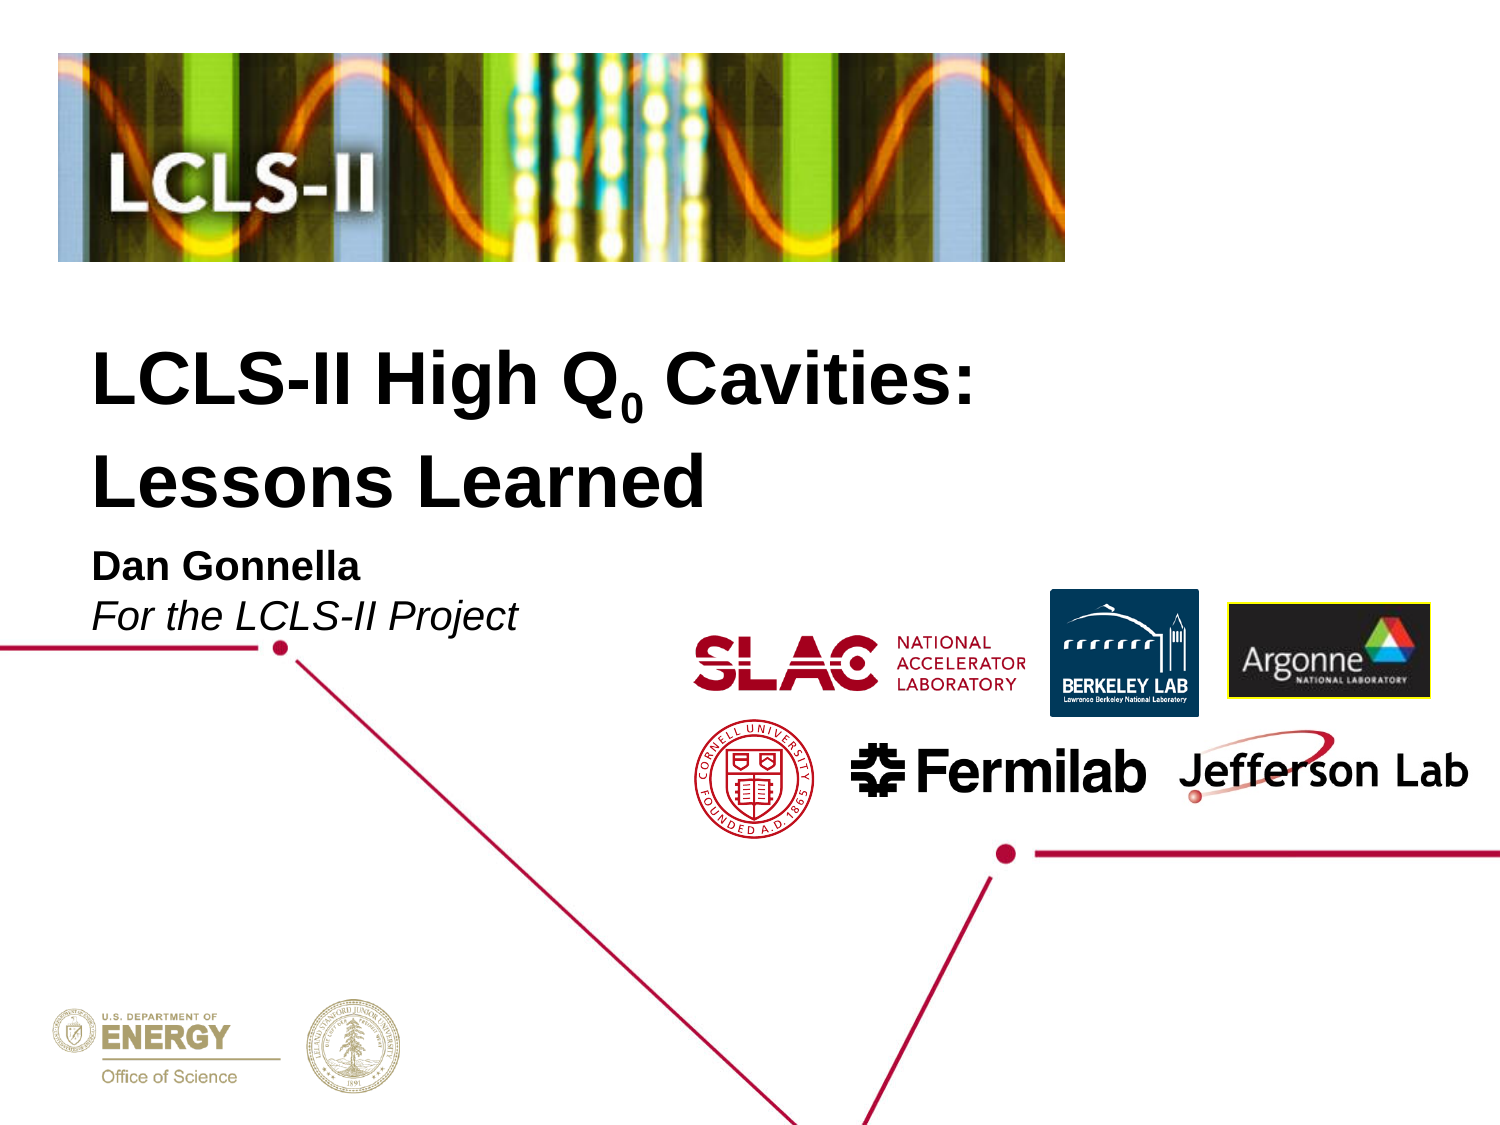

# LCLS-II High Q0 Cavities: Lessons Learned
Dan Gonnella
For the LCLS-II Project